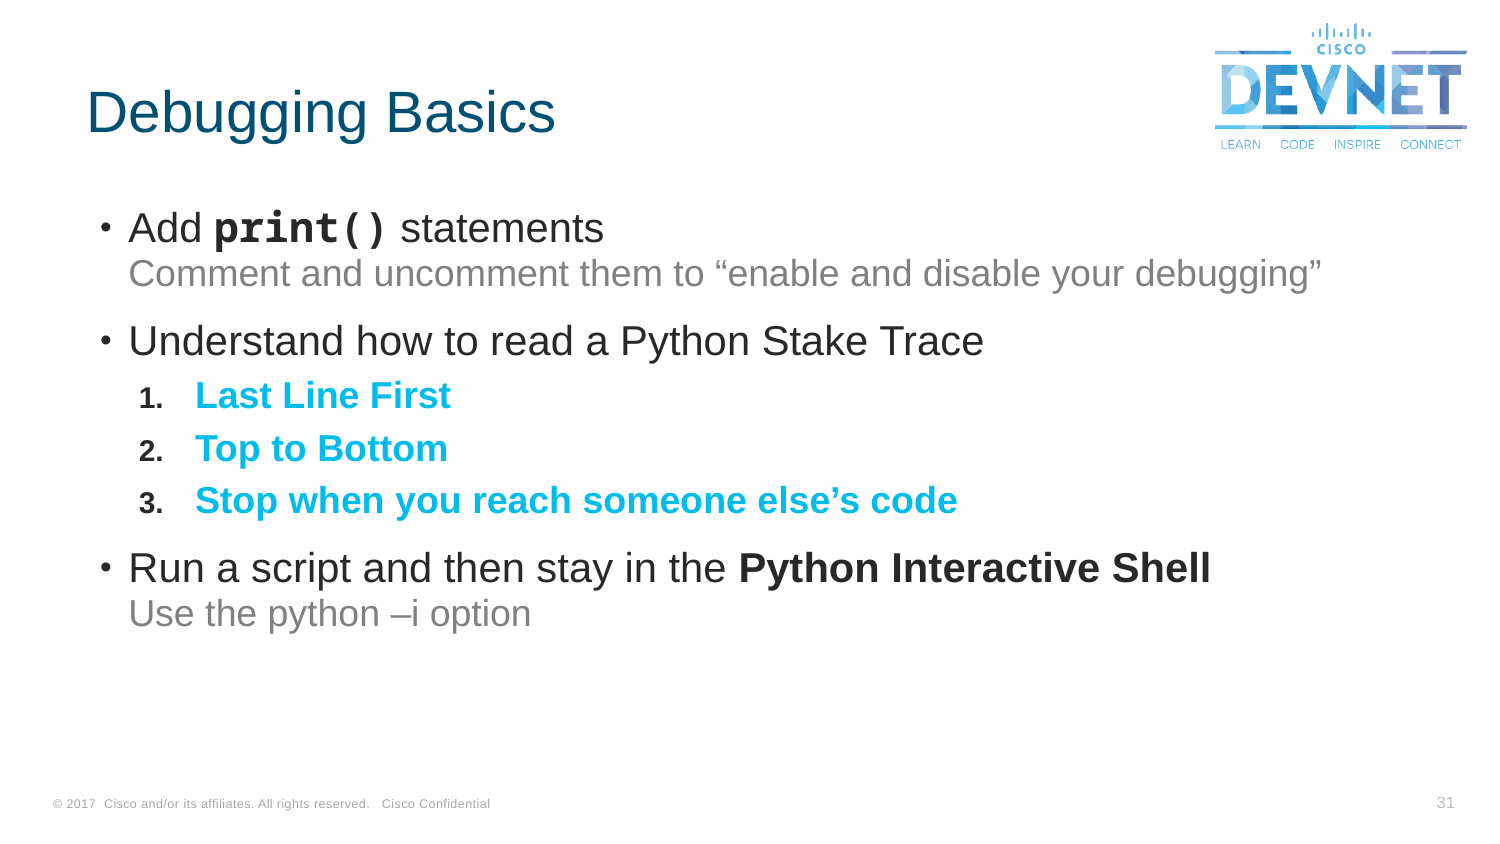

# Debugging Basics
Add print() statements
Comment and uncomment them to “enable and disable your debugging”
Understand how to read a Python Stake Trace
Last Line First
Top to Bottom
Stop when you reach someone else’s code
Run a script and then stay in the Python Interactive Shell
Use the python –i option